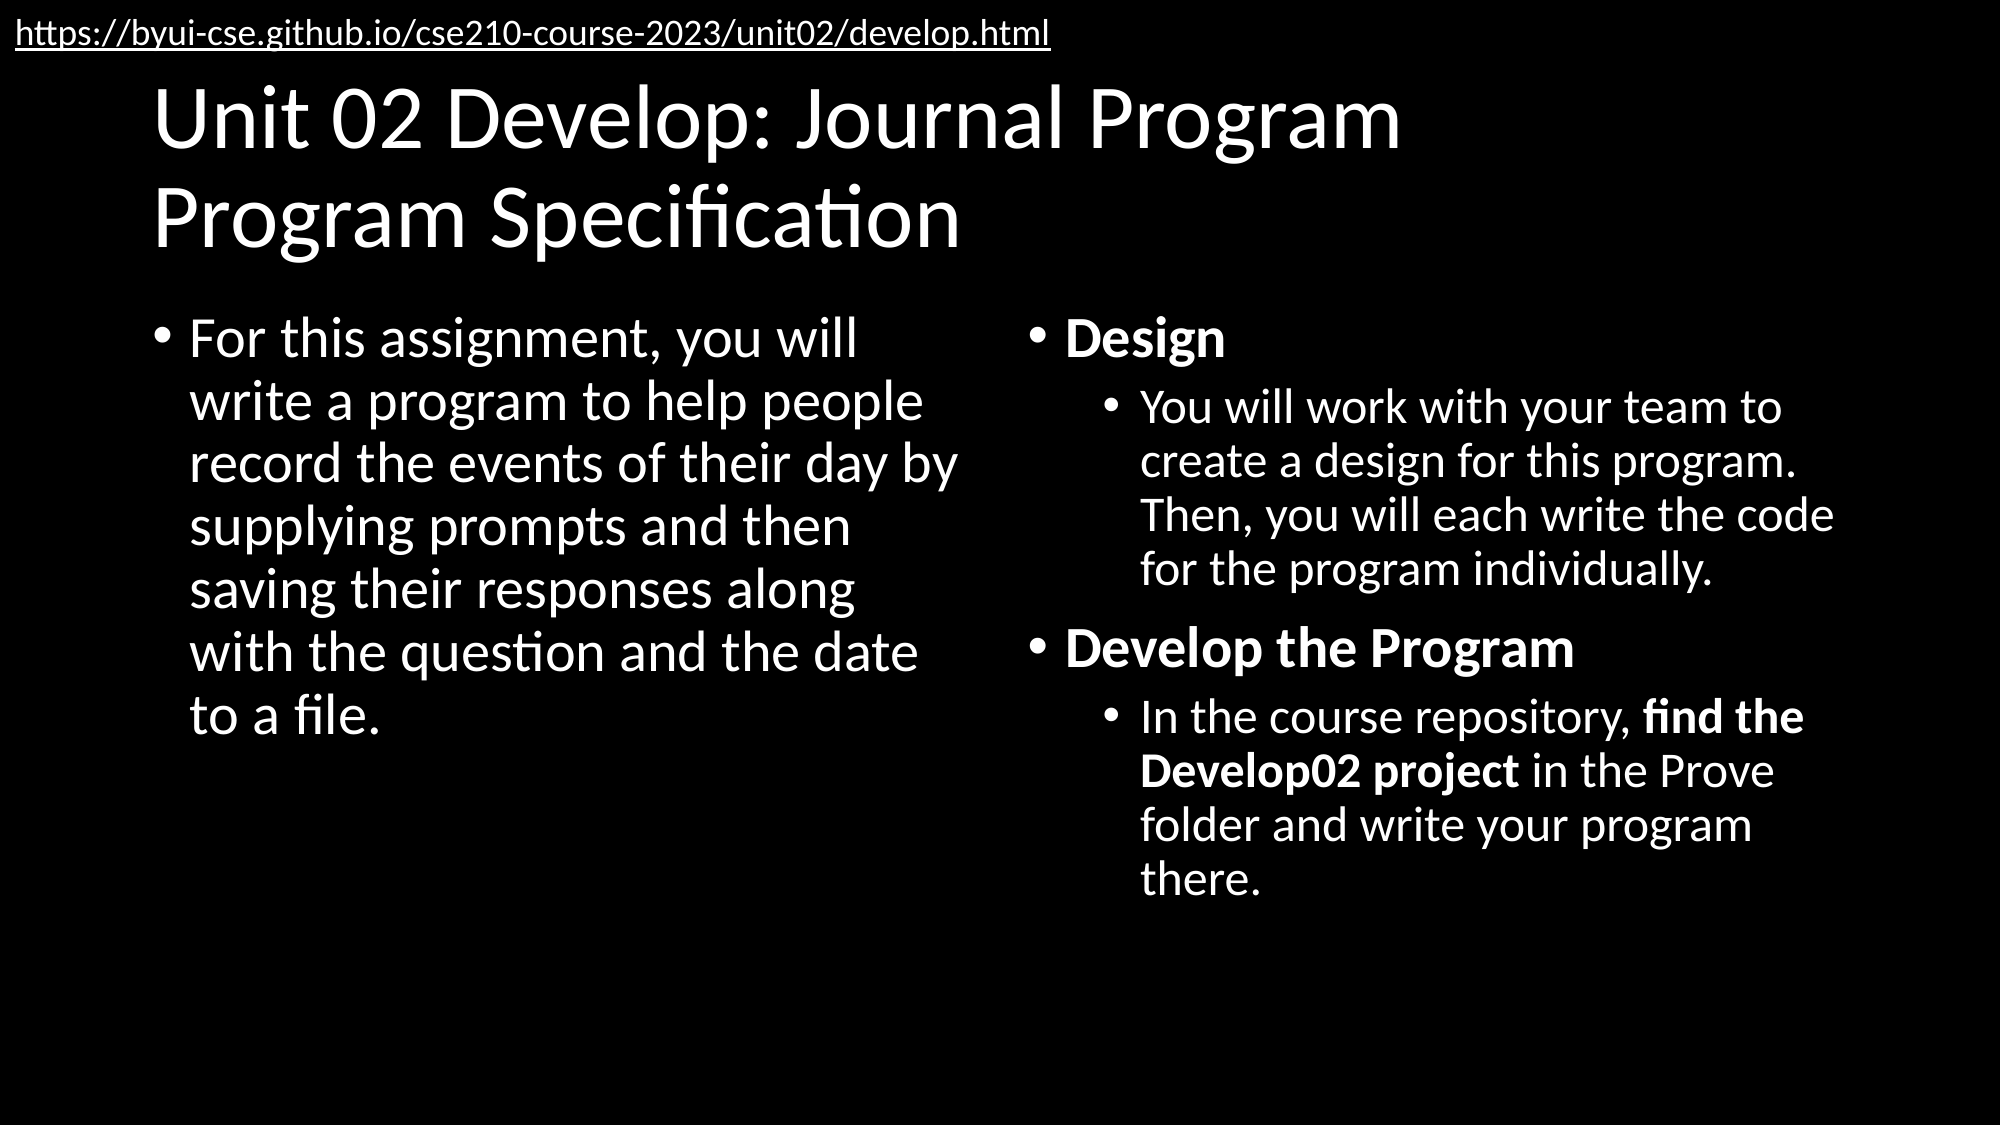

https://byui-cse.github.io/cse210-course-2023/unit02/develop.html
# Unit 02 Develop: Journal Program Program Specification
For this assignment, you will write a program to help people record the events of their day by supplying prompts and then saving their responses along with the question and the date to a file.

Design
You will work with your team to create a design for this program. Then, you will each write the code for the program individually.
Develop the Program
In the course repository, find the Develop02 project in the Prove folder and write your program there.